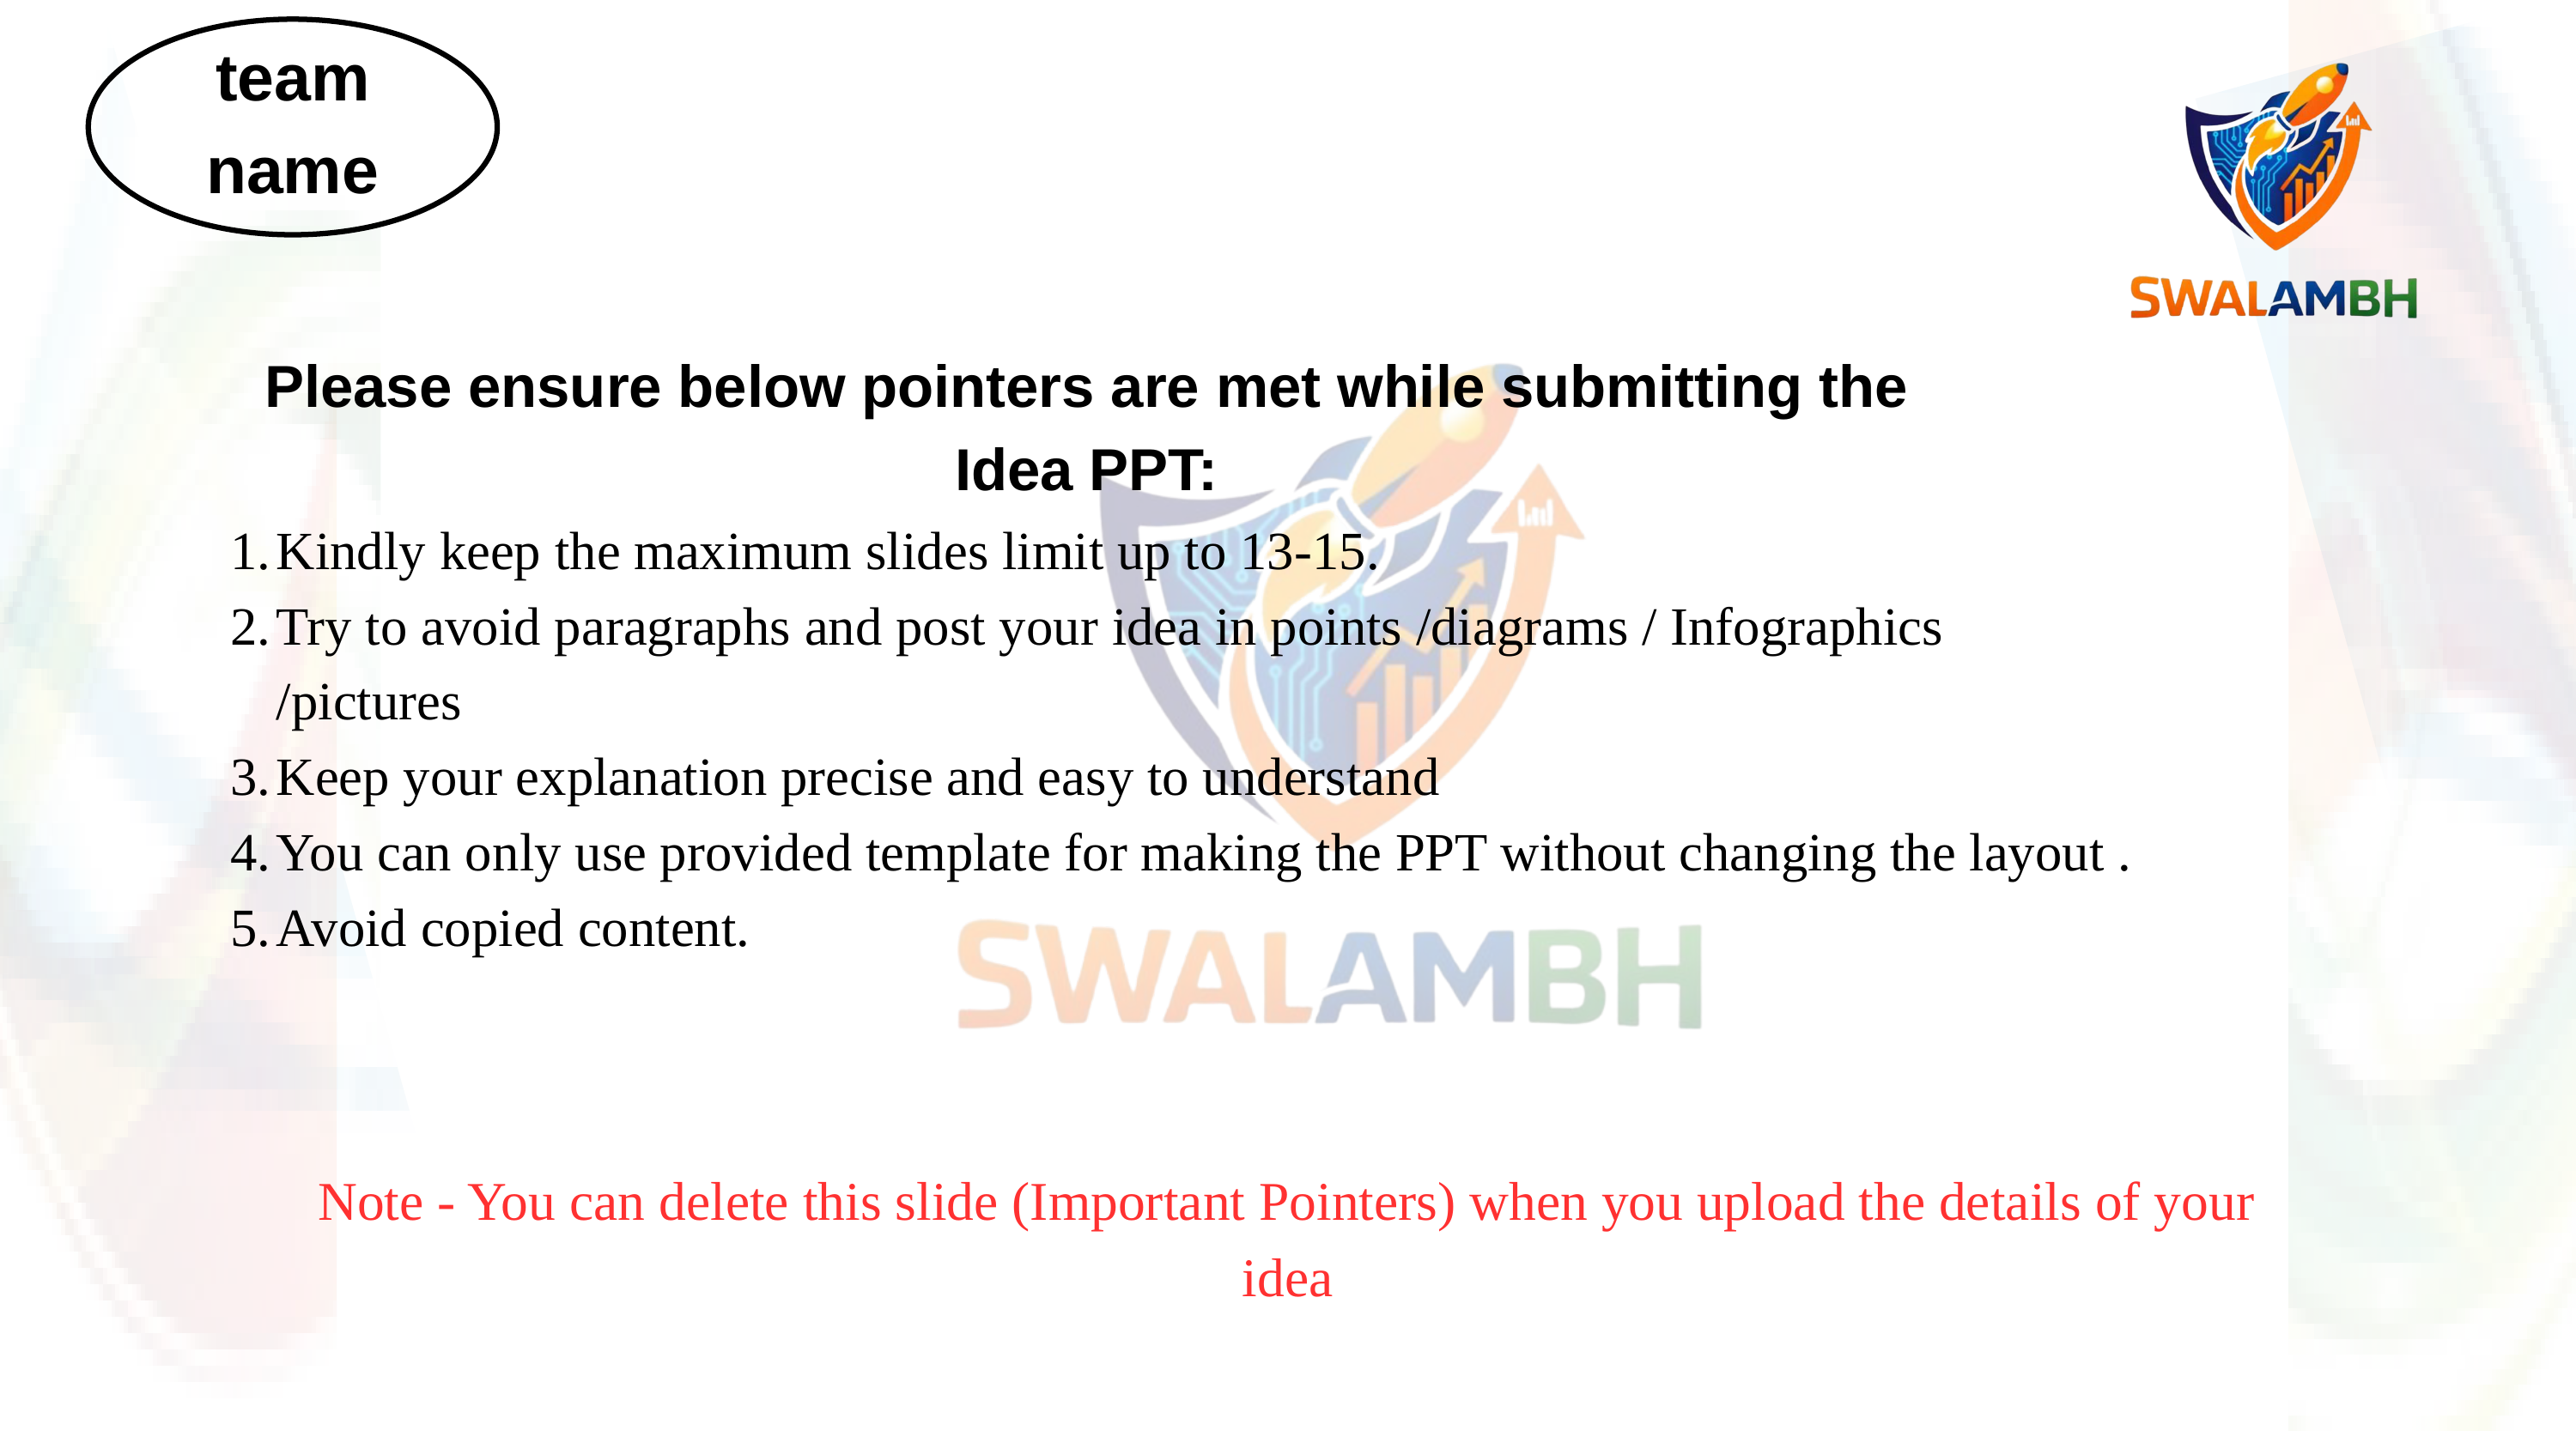

team name

Please ensure below pointers are met while submitting the Idea PPT:
Kindly keep the maximum slides limit up to 13-15.
Try to avoid paragraphs and post your idea in points /diagrams / Infographics /pictures
Keep your explanation precise and easy to understand
You can only use provided template for making the PPT without changing the layout .
Avoid copied content.
Note - You can delete this slide (Important Pointers) when you upload the details of your idea